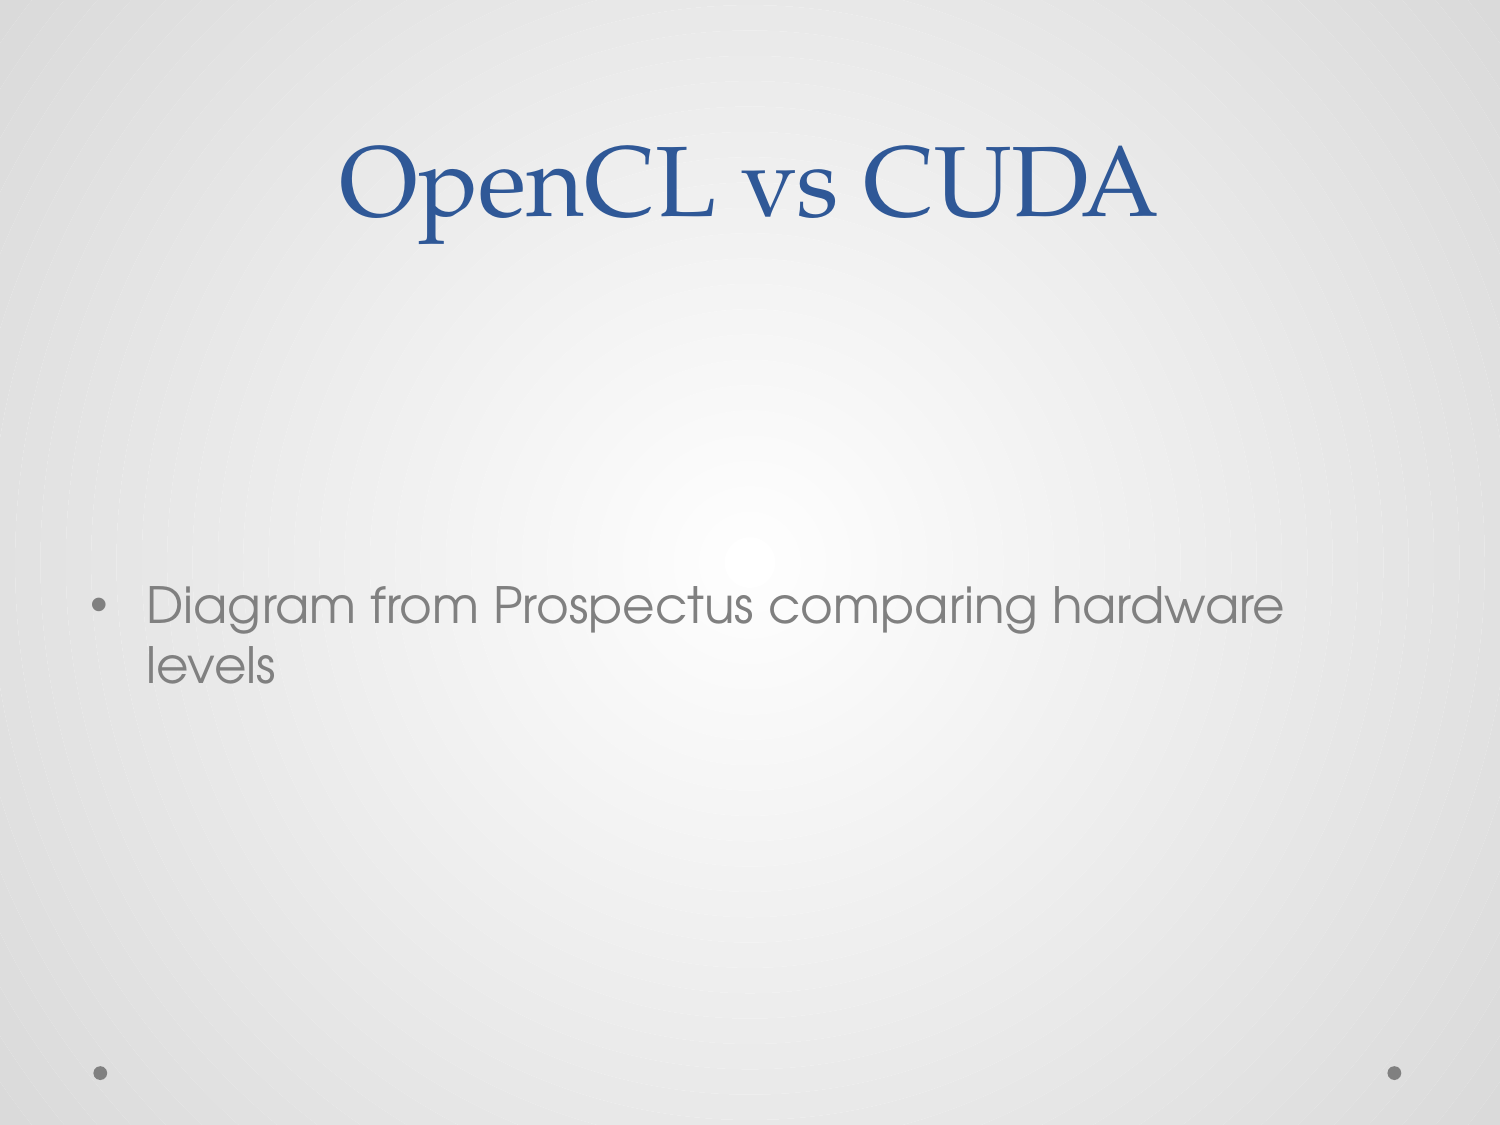

# OpenCL vs CUDA
Diagram from Prospectus comparing hardware levels